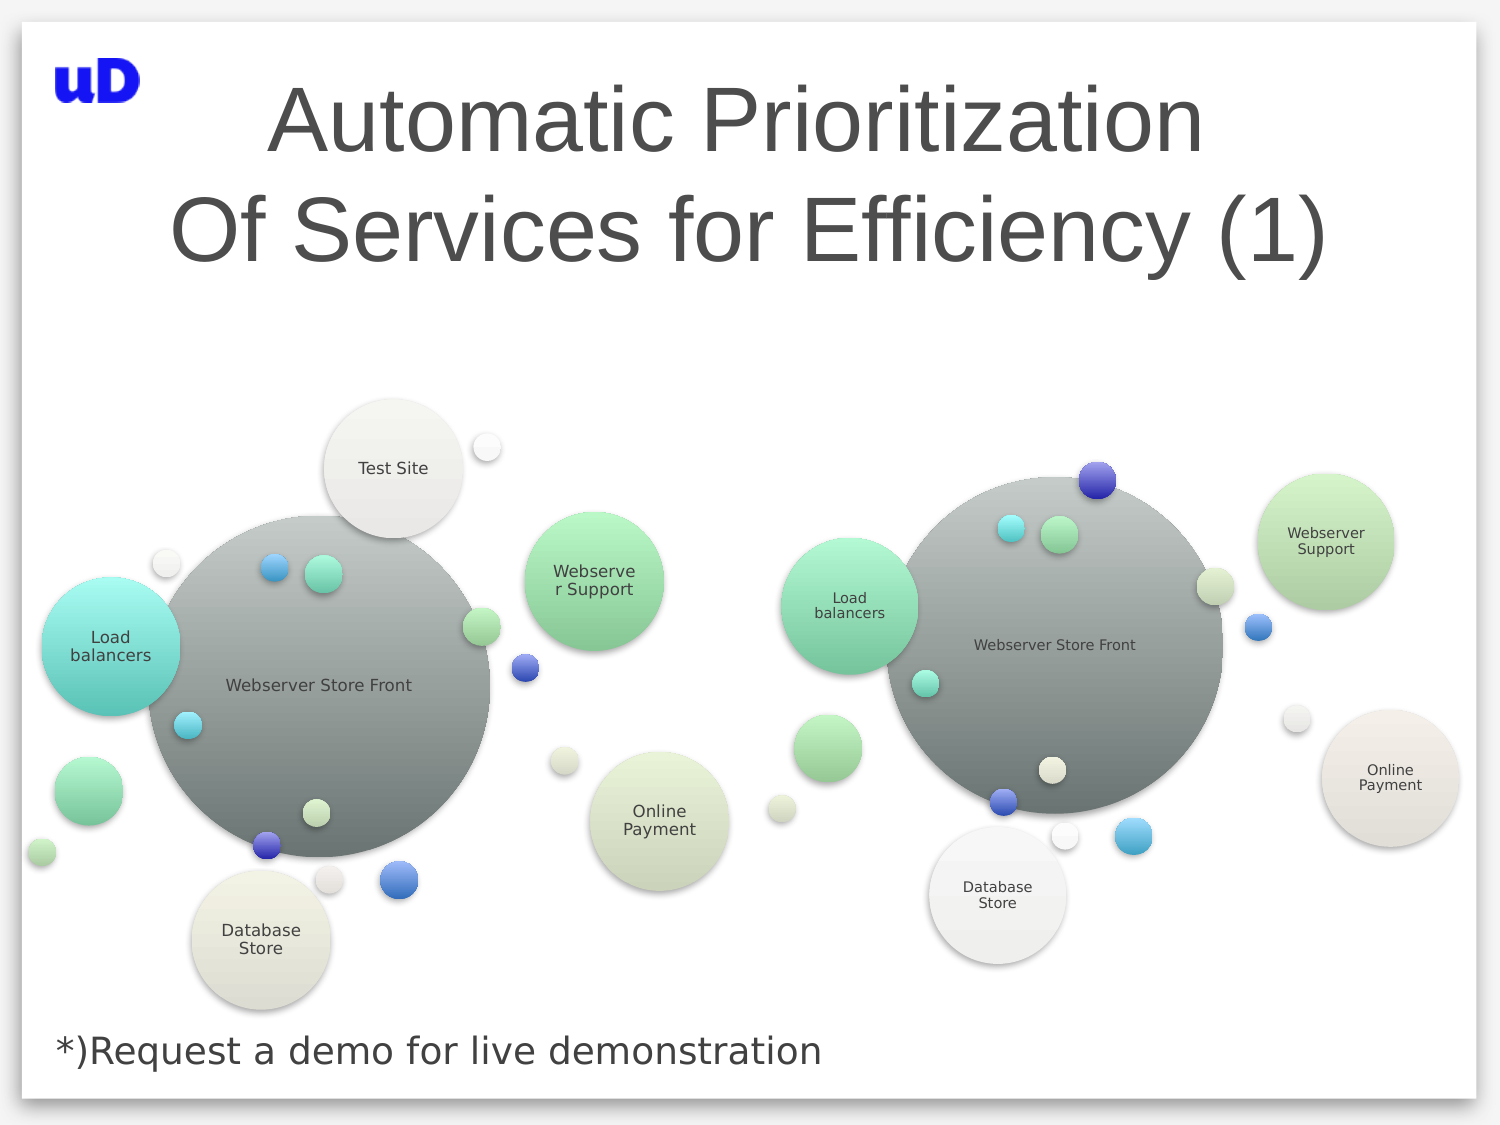

# Automatic Prioritization Of Services for Efficiency (1)
Webserver Store Front
Load balancers
Webserver Support
Online Payment
Database Store
Test Site
Webserver Store Front
Load balancers
Webserver Support
Online Payment
Database Store
*)Request a demo for live demonstration